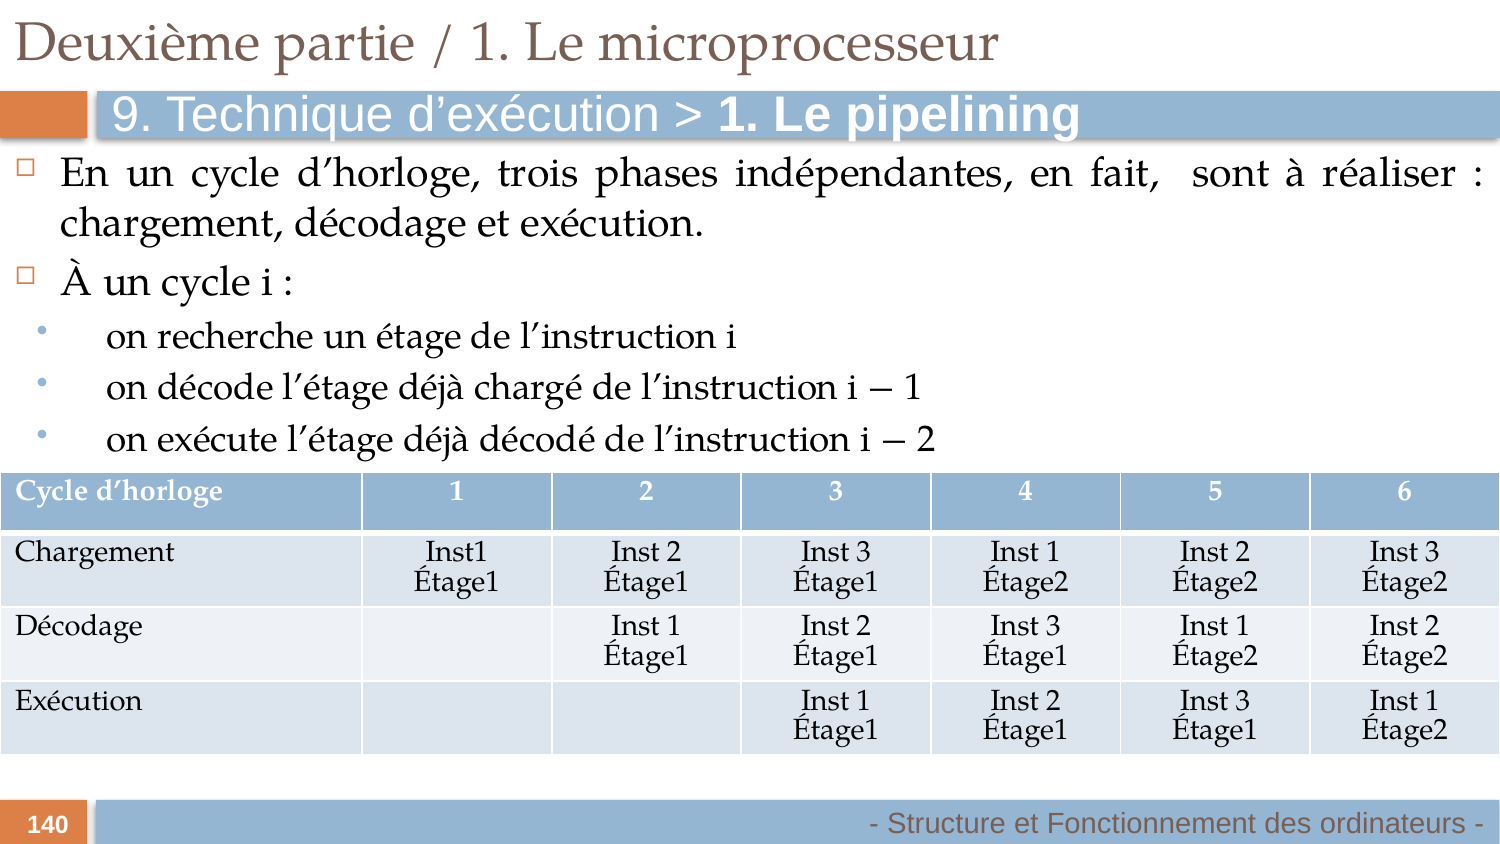

# Deuxième partie / 1. Le microprocesseur
9. Technique d’exécution > 1. Le pipelining
En un cycle d’horloge, trois phases indépendantes, en fait,  sont à réaliser : chargement, décodage et exécution.
À un cycle i :
on recherche un étage de l’instruction i
on décode l’étage déjà chargé de l’instruction i − 1
on exécute l’étage déjà décodé de l’instruction i − 2

| Cycle d’horloge | 1 | 2 | 3 | 4 | 5 | 6 |
| --- | --- | --- | --- | --- | --- | --- |
| Chargement | Inst1 Étage1 | Inst 2 Étage1 | Inst 3 Étage1 | Inst 1 Étage2 | Inst 2 Étage2 | Inst 3 Étage2 |
| Décodage |  | Inst 1 Étage1 | Inst 2 Étage1 | Inst 3 Étage1 | Inst 1 Étage2 | Inst 2 Étage2 |
| Exécution |  |  | Inst 1 Étage1 | Inst 2 Étage1 | Inst 3 Étage1 | Inst 1 Étage2 |
- Structure et Fonctionnement des ordinateurs -